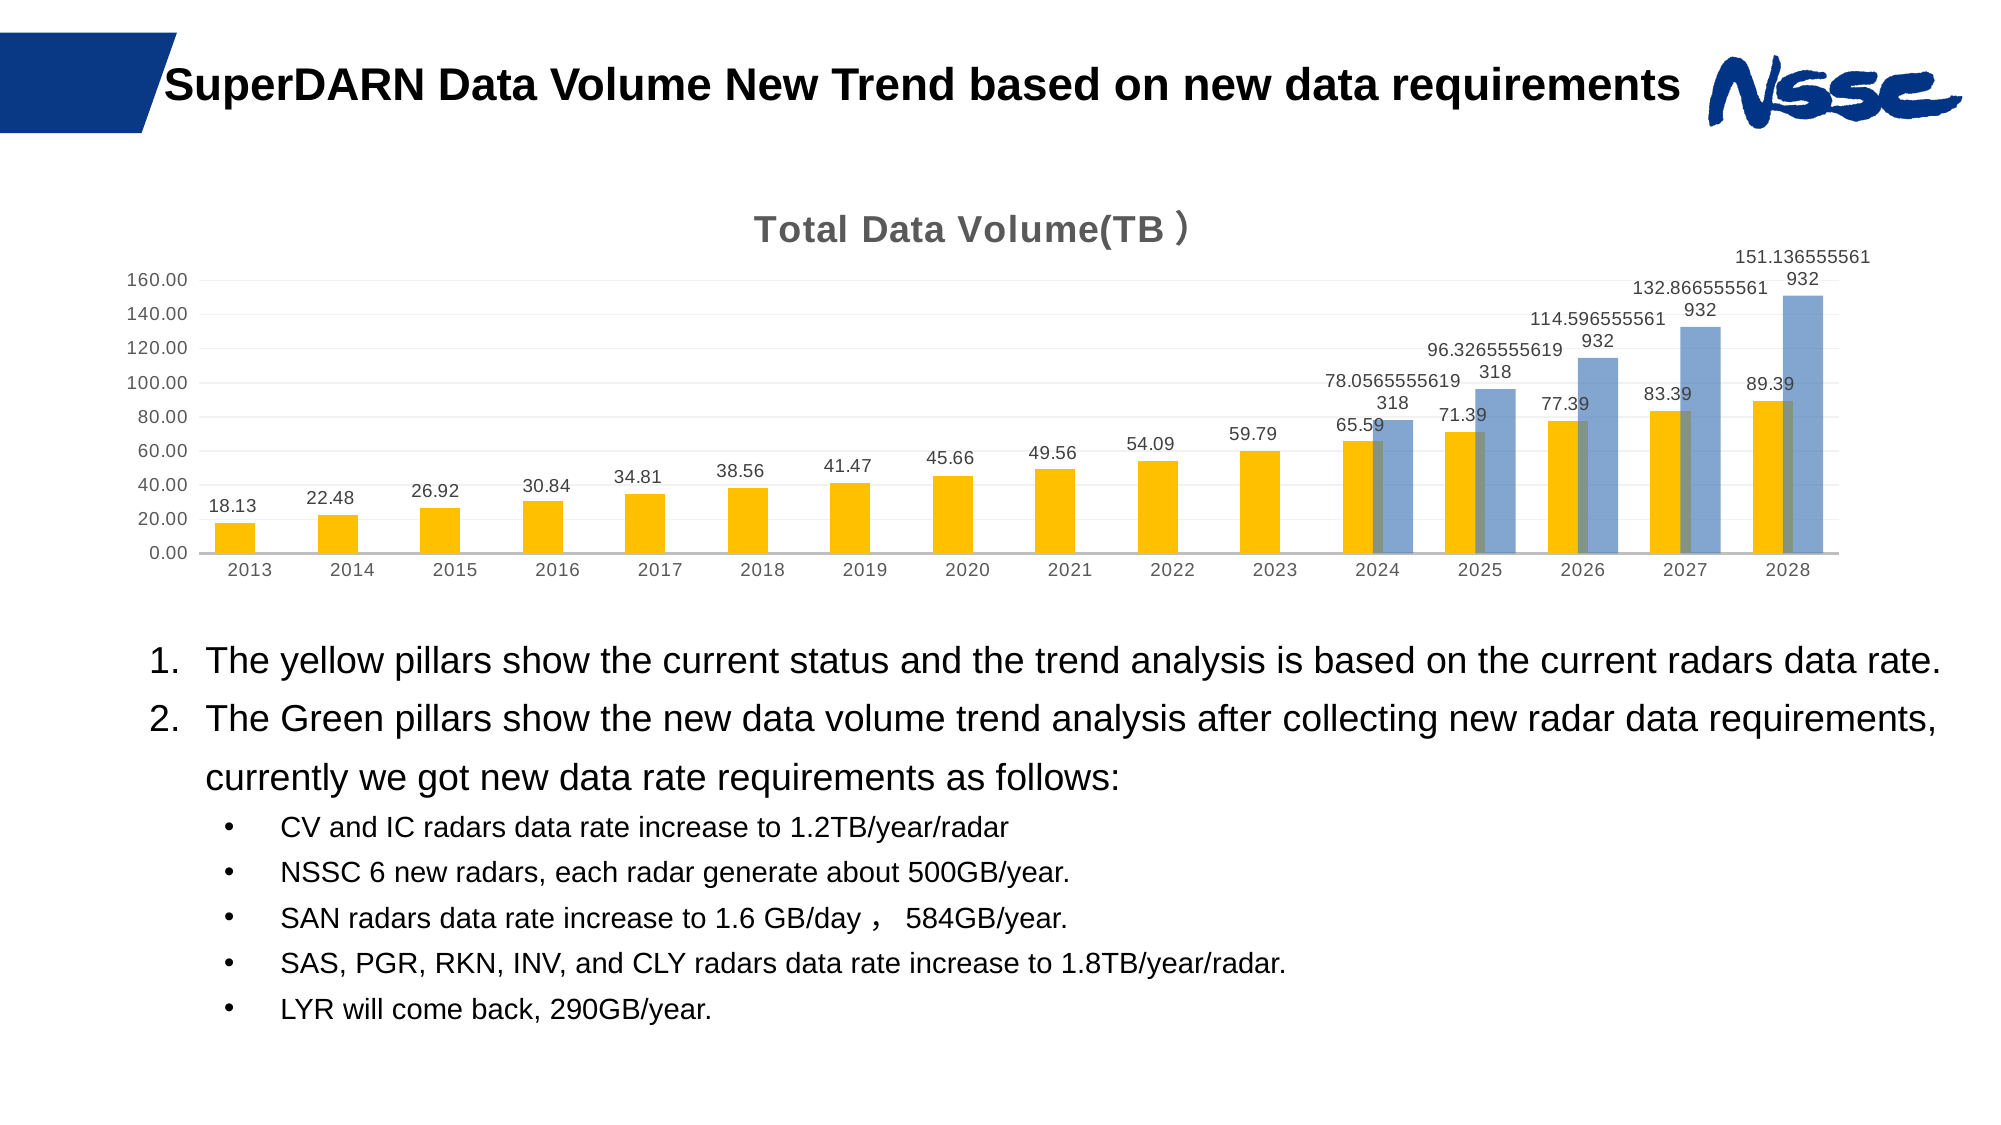

SuperDARN Data Volume New Trend based on new data requirements

### Chart: Total Data Volume(TB）

| Category | Data Volume(TB） | Data Volume(TB）2 |
|---|---|---|
| 2013 | 18.1257131277625 | None |
| 2014 | 22.4836219486396 | None |
| 2015 | 26.9200974336072 | None |
| 2016 | 30.8354789045142 | None |
| 2017 | 34.8073160989406 | None |
| 2018 | 38.5617165636849 | None |
| 2019 | 41.4742413224221 | None |
| 2020 | 45.664523394842 | None |
| 2021 | 49.5551829671749 | None |
| 2022 | 54.0859972225352 | None |
| 2023 | 59.7865555619318 | None |
| 2024 | 65.5865555619318 | 78.0565555619318 |
| 2025 | 71.3865555619318 | 96.3265555619318 |
| 2026 | 77.3865555619318 | 114.5965555619318 |
| 2027 | 83.3865555619318 | 132.8665555619318 |
| 2028 | 89.3865555619318 | 151.1365555619318 |
The yellow pillars show the current status and the trend analysis is based on the current radars data rate.
The Green pillars show the new data volume trend analysis after collecting new radar data requirements, currently we got new data rate requirements as follows:
CV and IC radars data rate increase to 1.2TB/year/radar
NSSC 6 new radars, each radar generate about 500GB/year.
SAN radars data rate increase to 1.6 GB/day，584GB/year.
SAS, PGR, RKN, INV, and CLY radars data rate increase to 1.8TB/year/radar.
LYR will come back, 290GB/year.